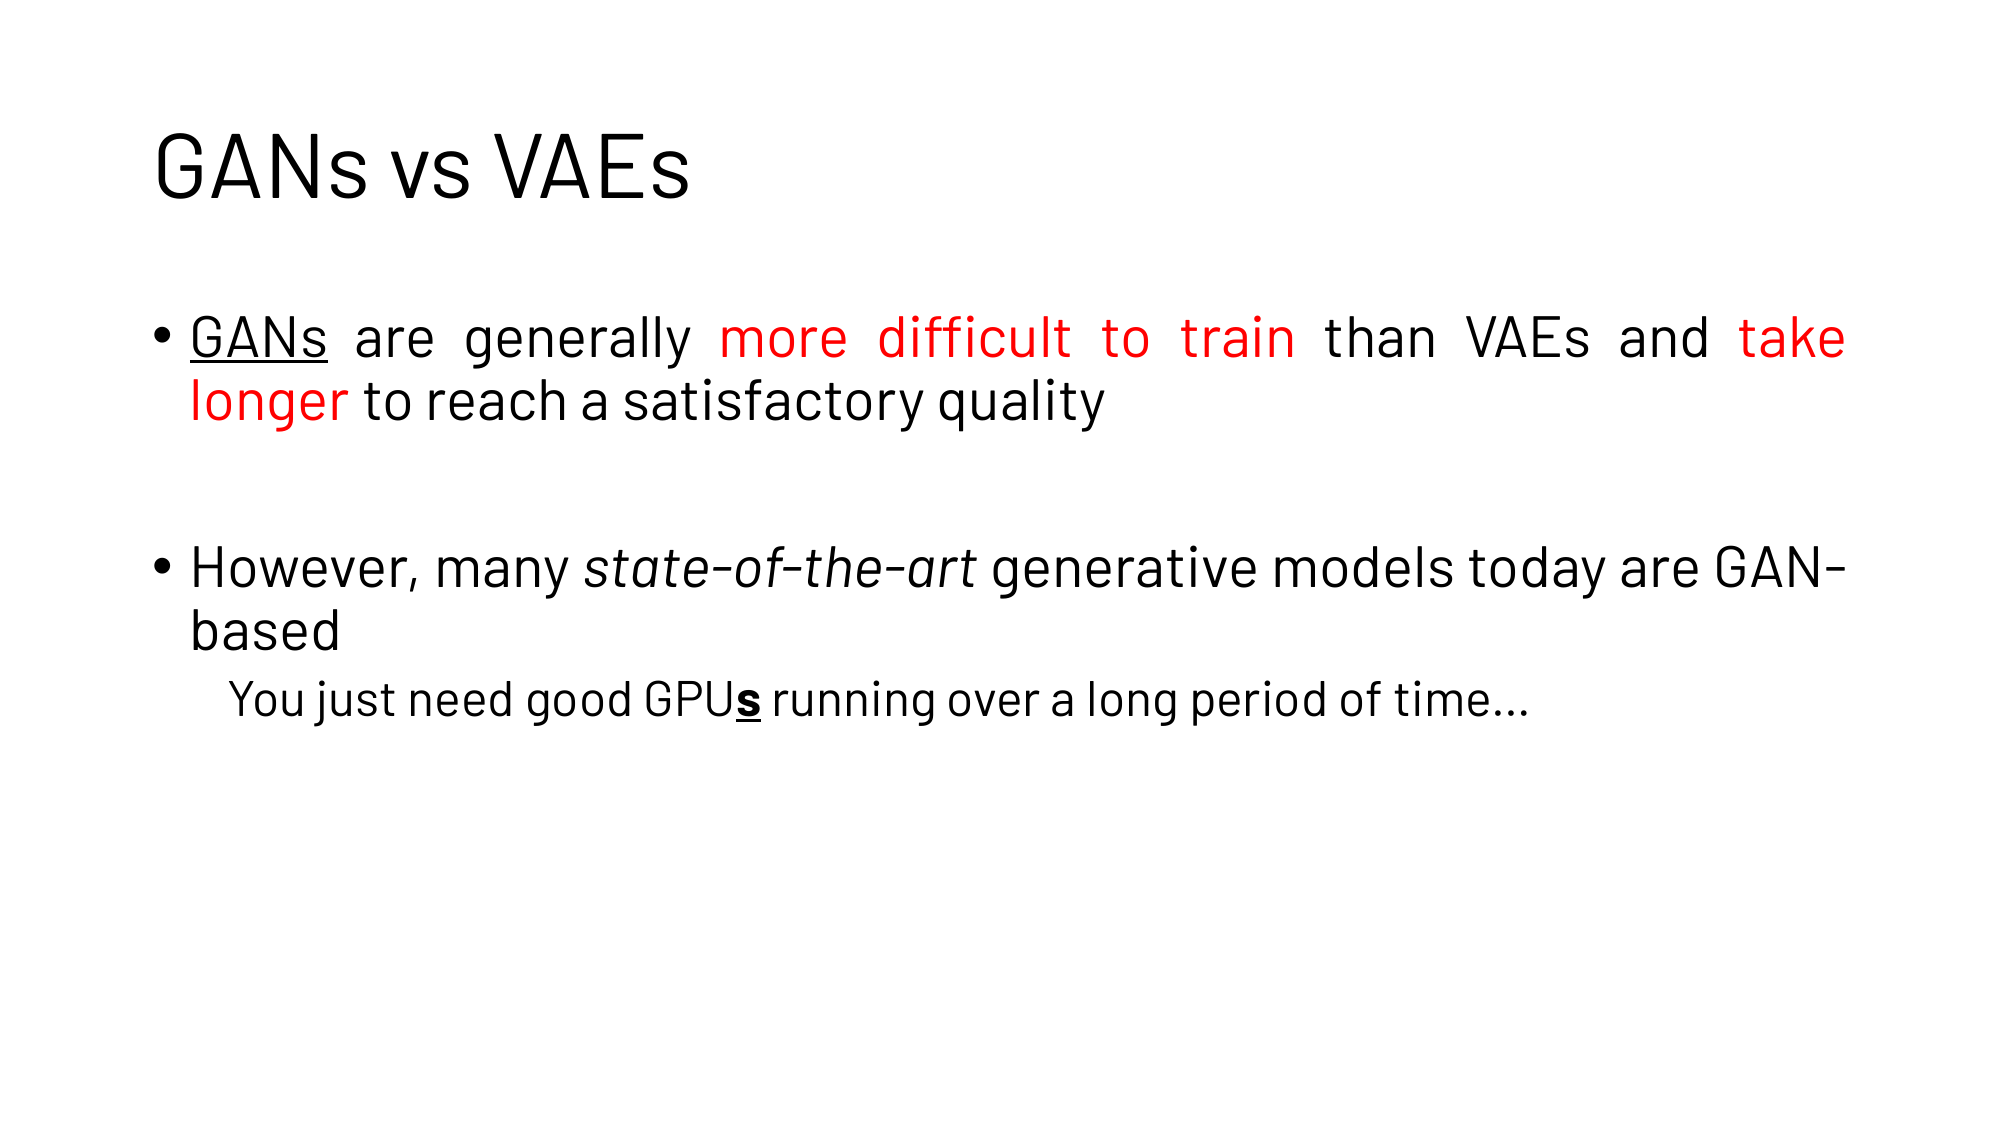

# GANs vs VAEs
GANs are generally more difficult to train than VAEs and take longer to reach a satisfactory quality

However, many state-of-the-art generative models today are GAN-based
You just need good GPUs running over a long period of time…